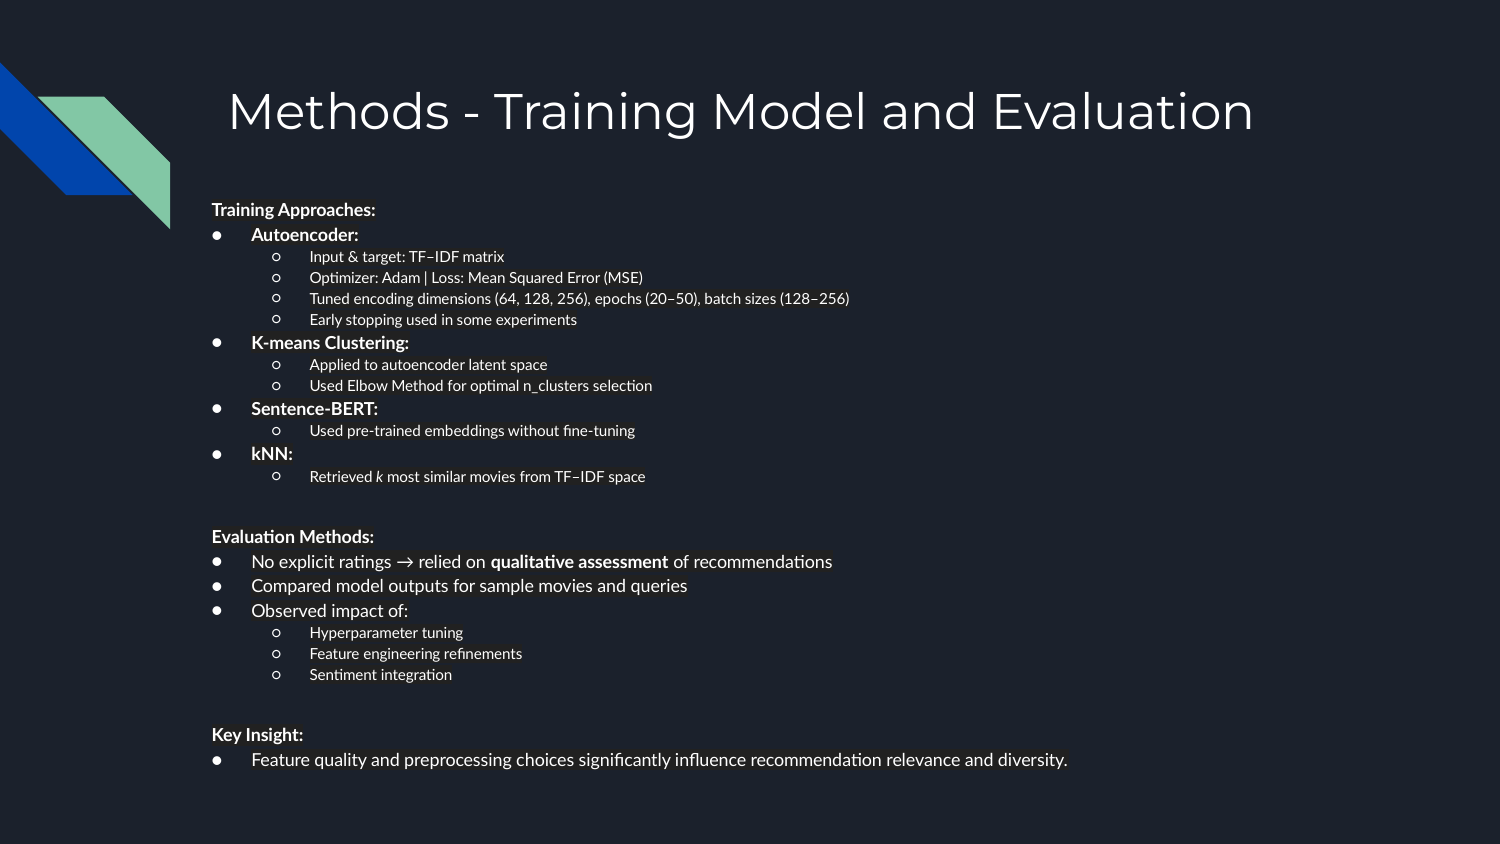

# Methods - Training Model and Evaluation

Training Approaches:
Autoencoder:
Input & target: TF–IDF matrix
Optimizer: Adam | Loss: Mean Squared Error (MSE)
Tuned encoding dimensions (64, 128, 256), epochs (20–50), batch sizes (128–256)
Early stopping used in some experiments
K-means Clustering:
Applied to autoencoder latent space
Used Elbow Method for optimal n_clusters selection
Sentence-BERT:
Used pre-trained embeddings without fine-tuning
kNN:
Retrieved k most similar movies from TF–IDF space

Evaluation Methods:
No explicit ratings → relied on qualitative assessment of recommendations
Compared model outputs for sample movies and queries
Observed impact of:
Hyperparameter tuning
Feature engineering refinements
Sentiment integration

Key Insight:
Feature quality and preprocessing choices significantly influence recommendation relevance and diversity.